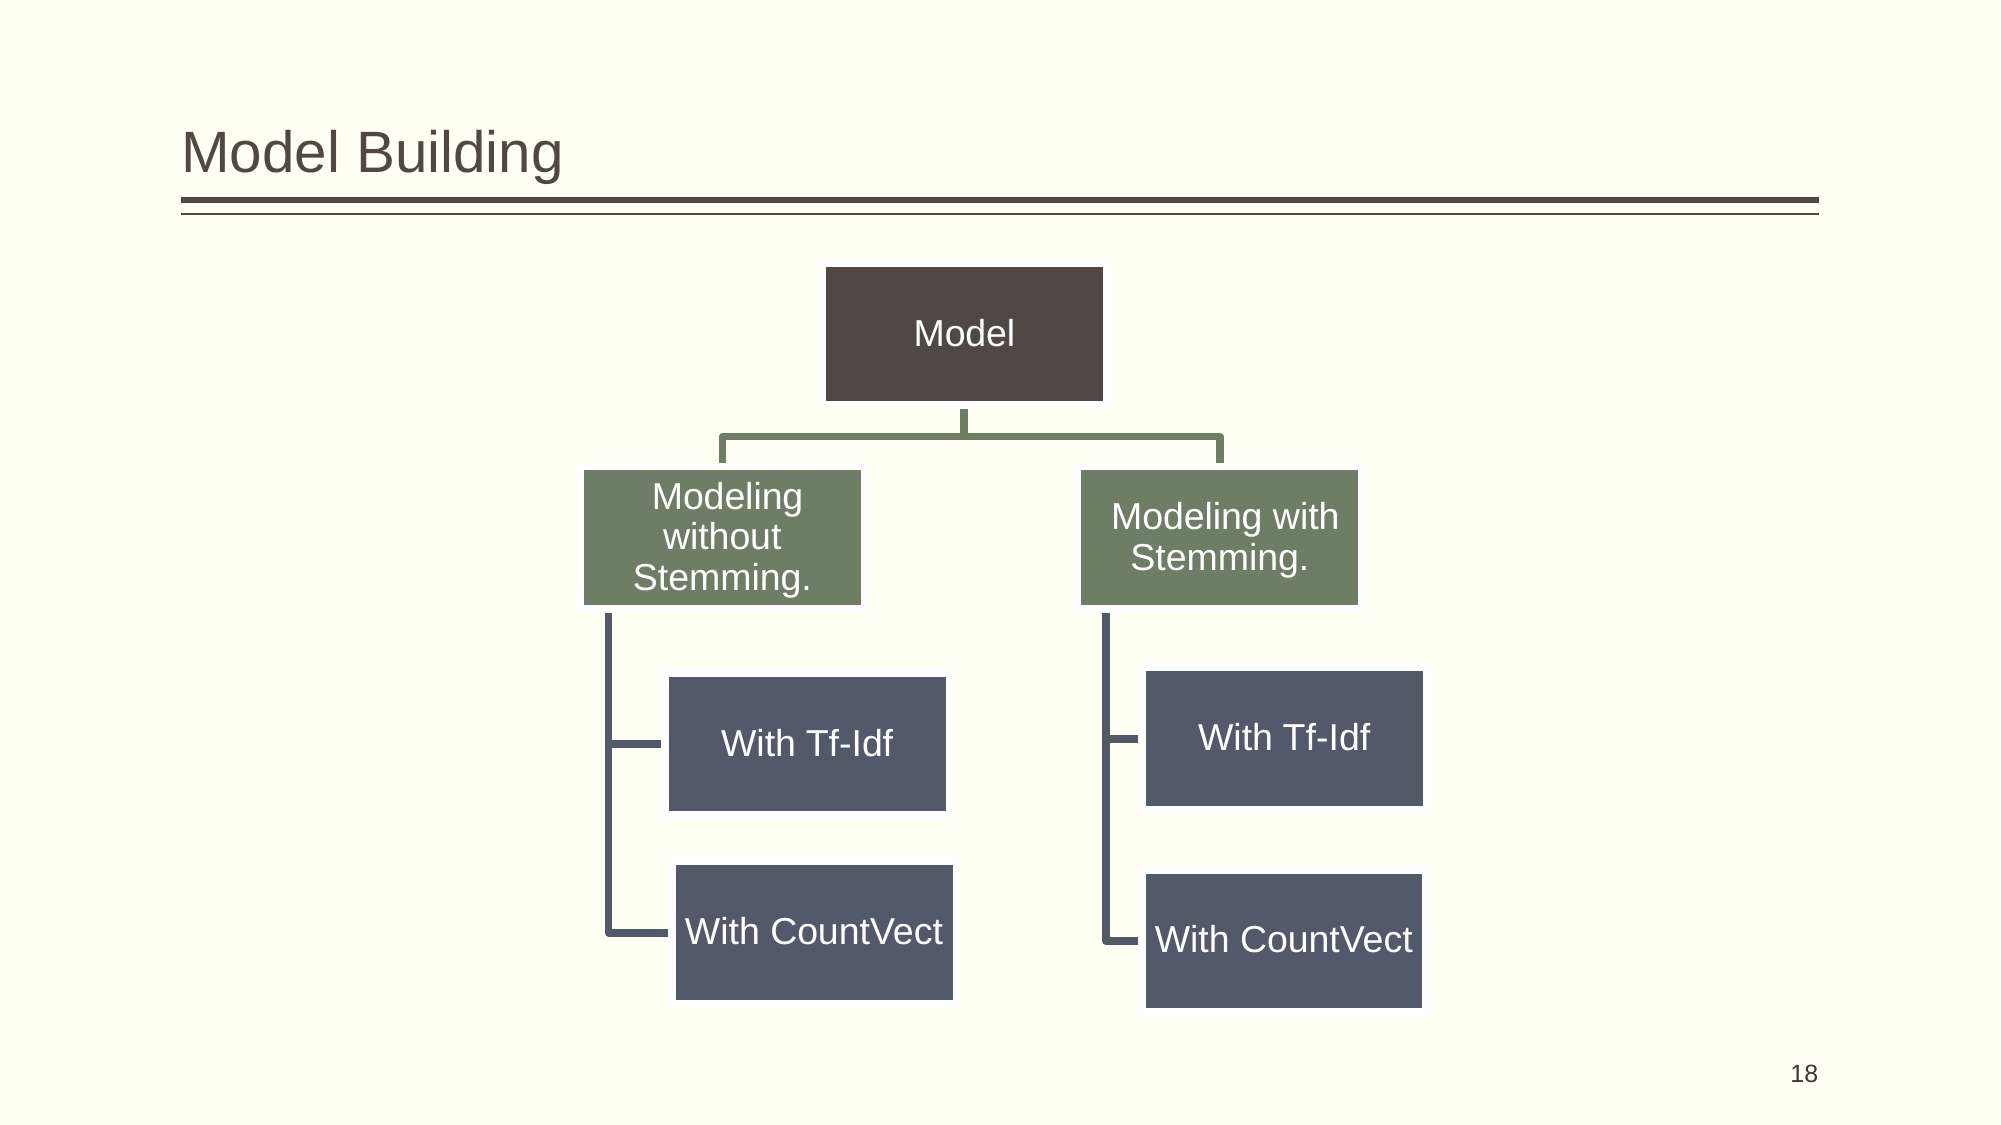

# Model Building
Model
 Modeling without Stemming.
With Tf-Idf
With CountVect
 Modeling with Stemming.
With Tf-Idf
With CountVect
18